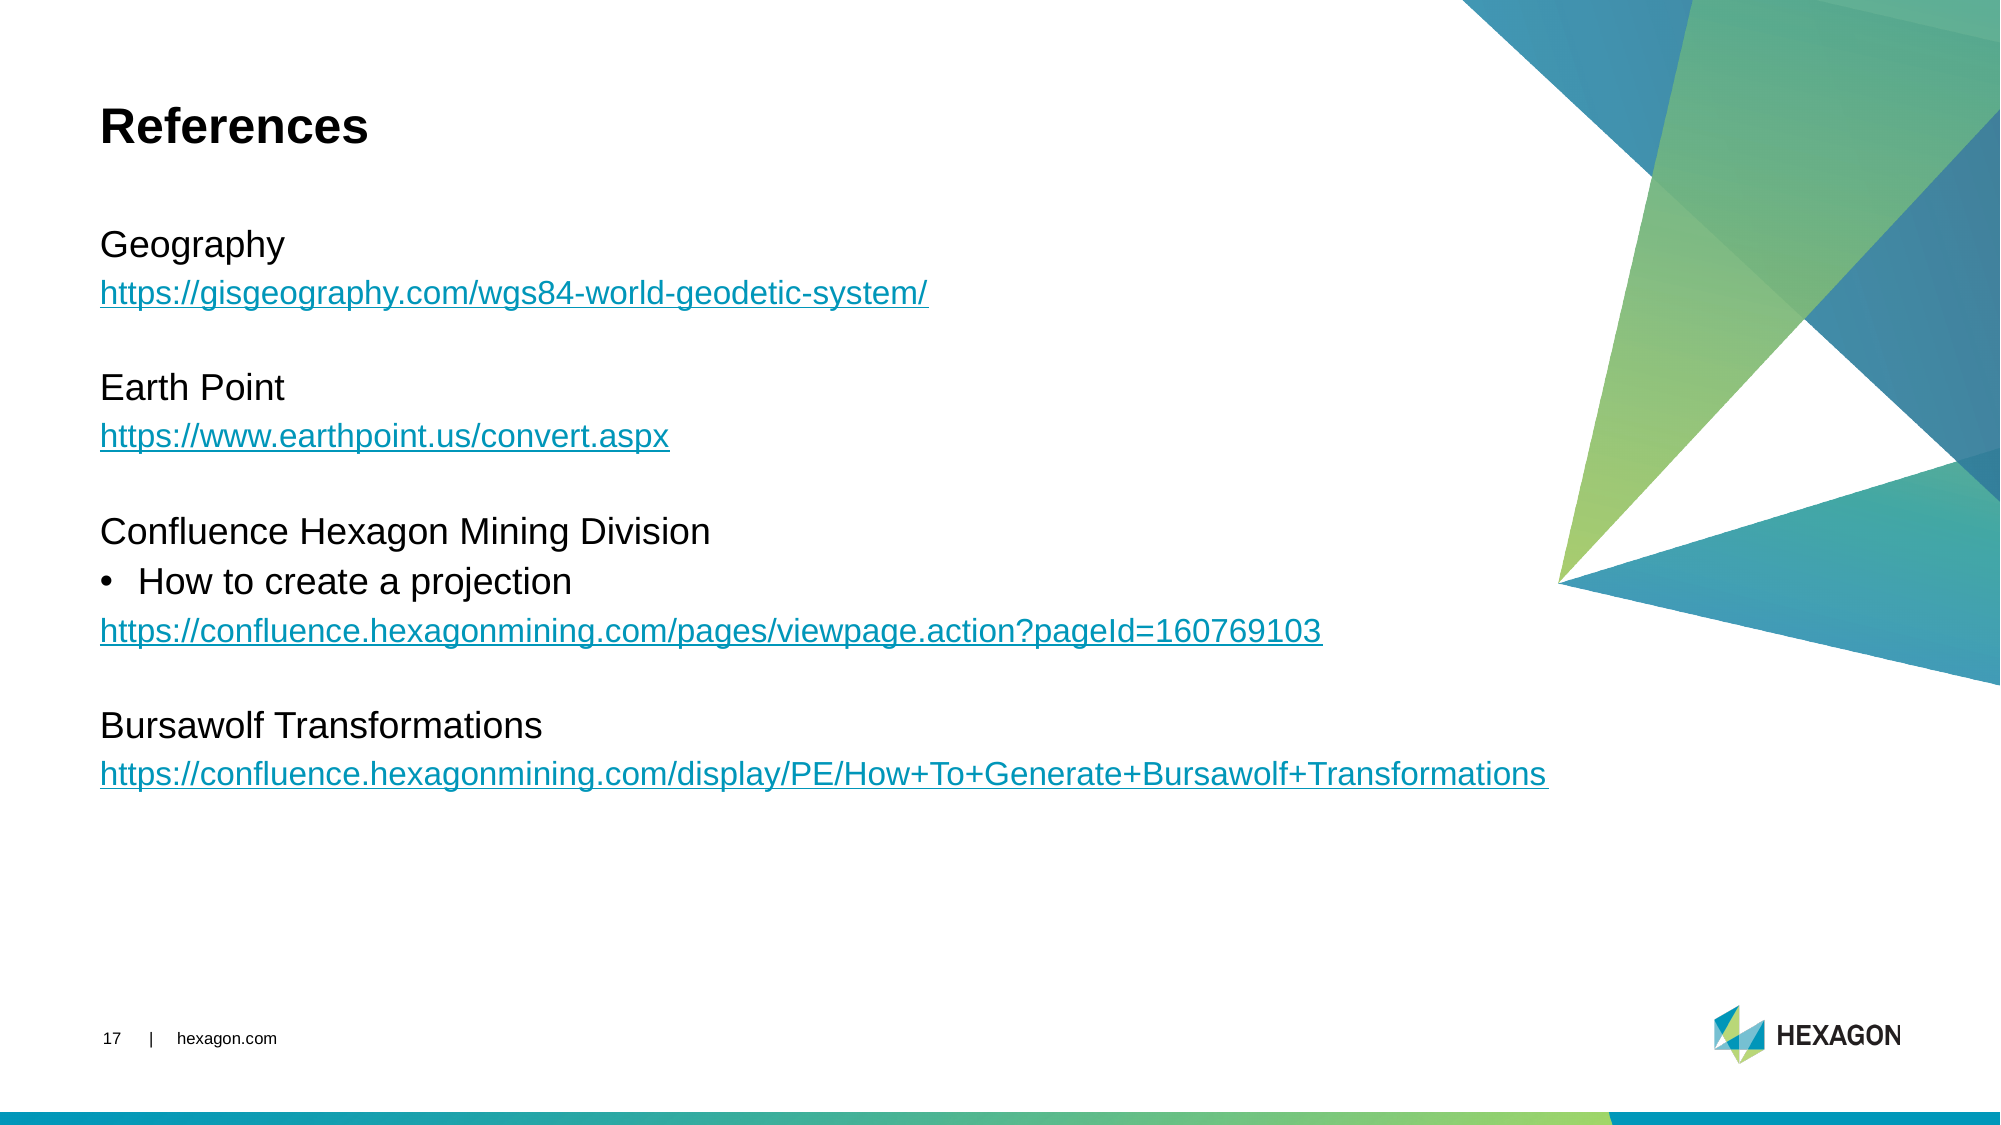

# References
Geography
https://gisgeography.com/wgs84-world-geodetic-system/

Earth Point
https://www.earthpoint.us/convert.aspx

Confluence Hexagon Mining Division
How to create a projection
https://confluence.hexagonmining.com/pages/viewpage.action?pageId=160769103

Bursawolf Transformations
https://confluence.hexagonmining.com/display/PE/How+To+Generate+Bursawolf+Transformations